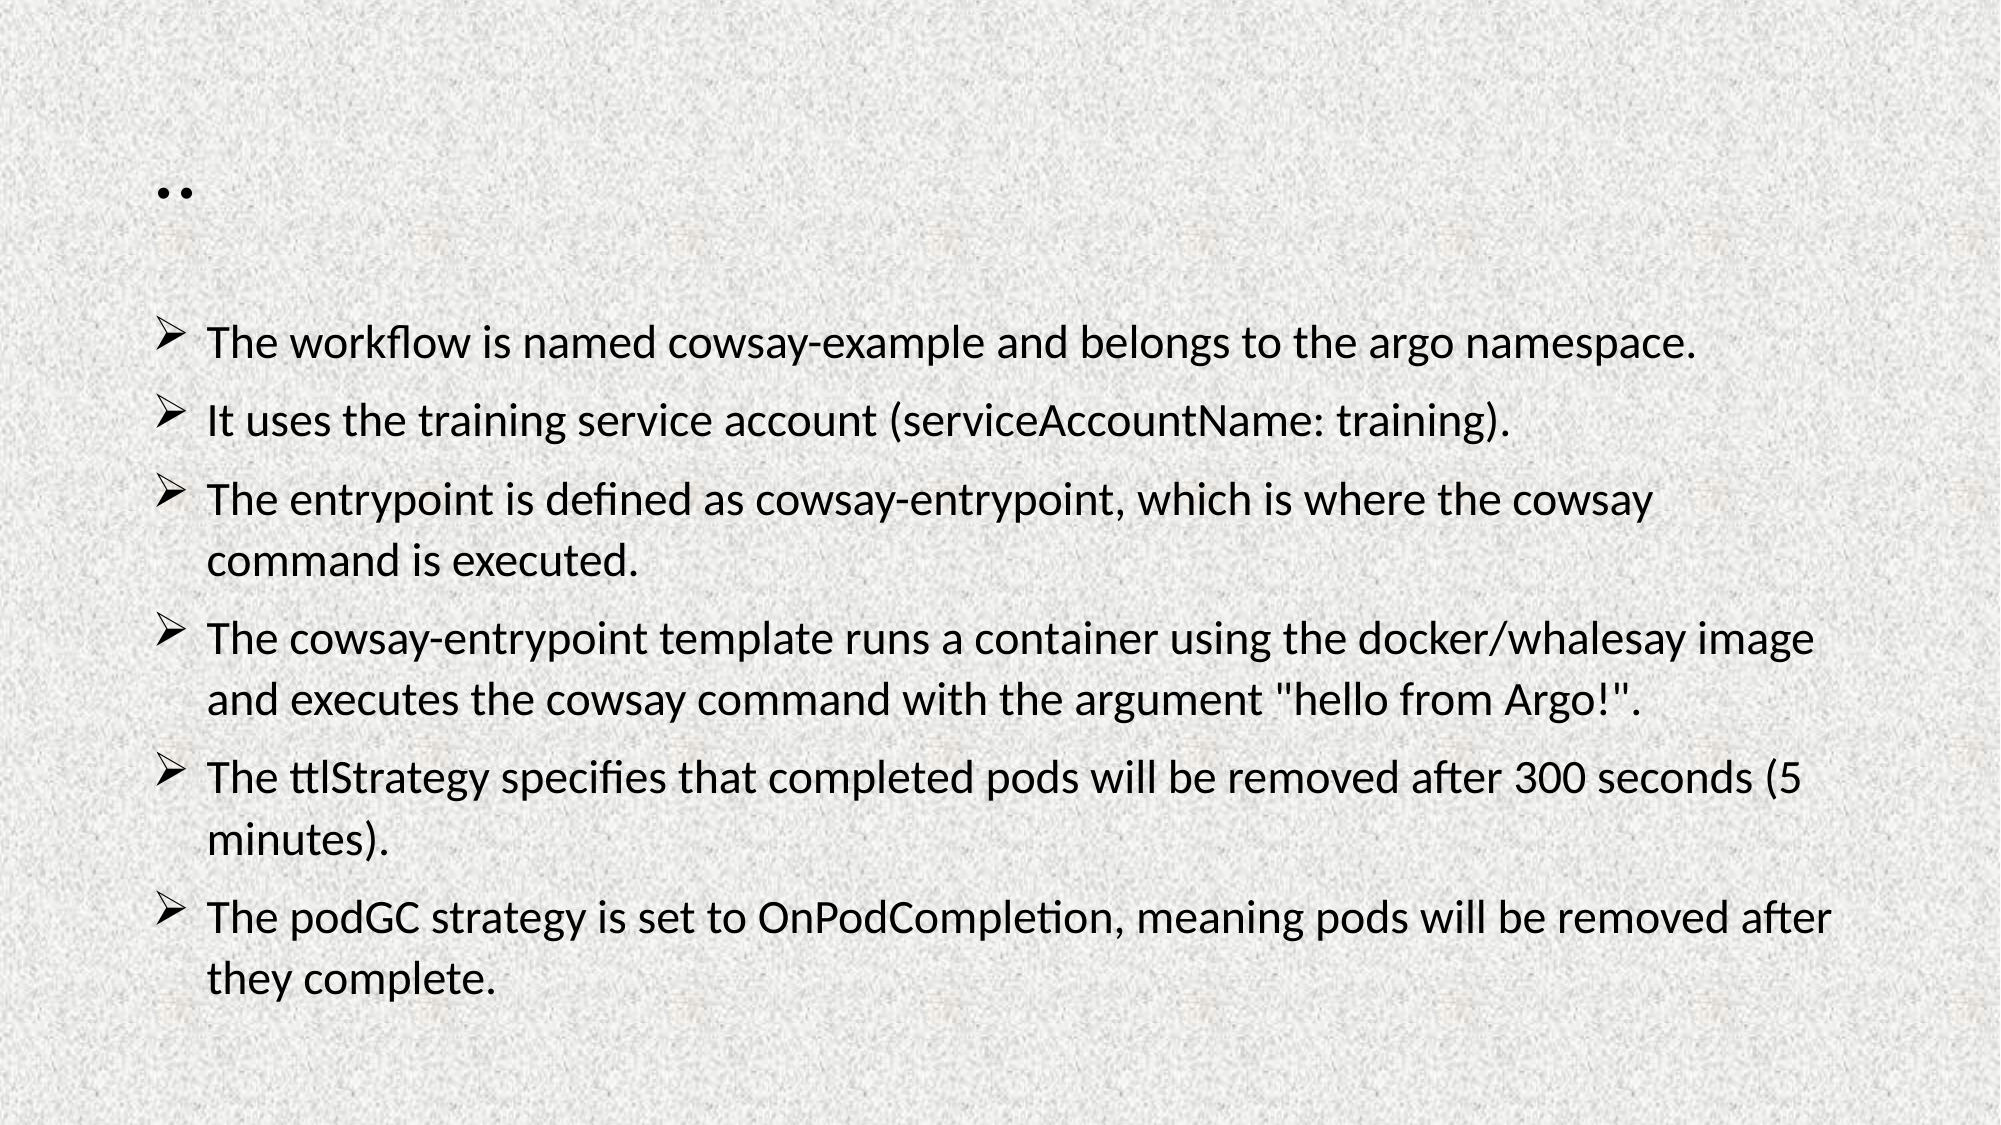

# ..
The workflow is named cowsay-example and belongs to the argo namespace.
It uses the training service account (serviceAccountName: training).
The entrypoint is defined as cowsay-entrypoint, which is where the cowsay command is executed.
The cowsay-entrypoint template runs a container using the docker/whalesay image and executes the cowsay command with the argument "hello from Argo!".
The ttlStrategy specifies that completed pods will be removed after 300 seconds (5 minutes).
The podGC strategy is set to OnPodCompletion, meaning pods will be removed after they complete.